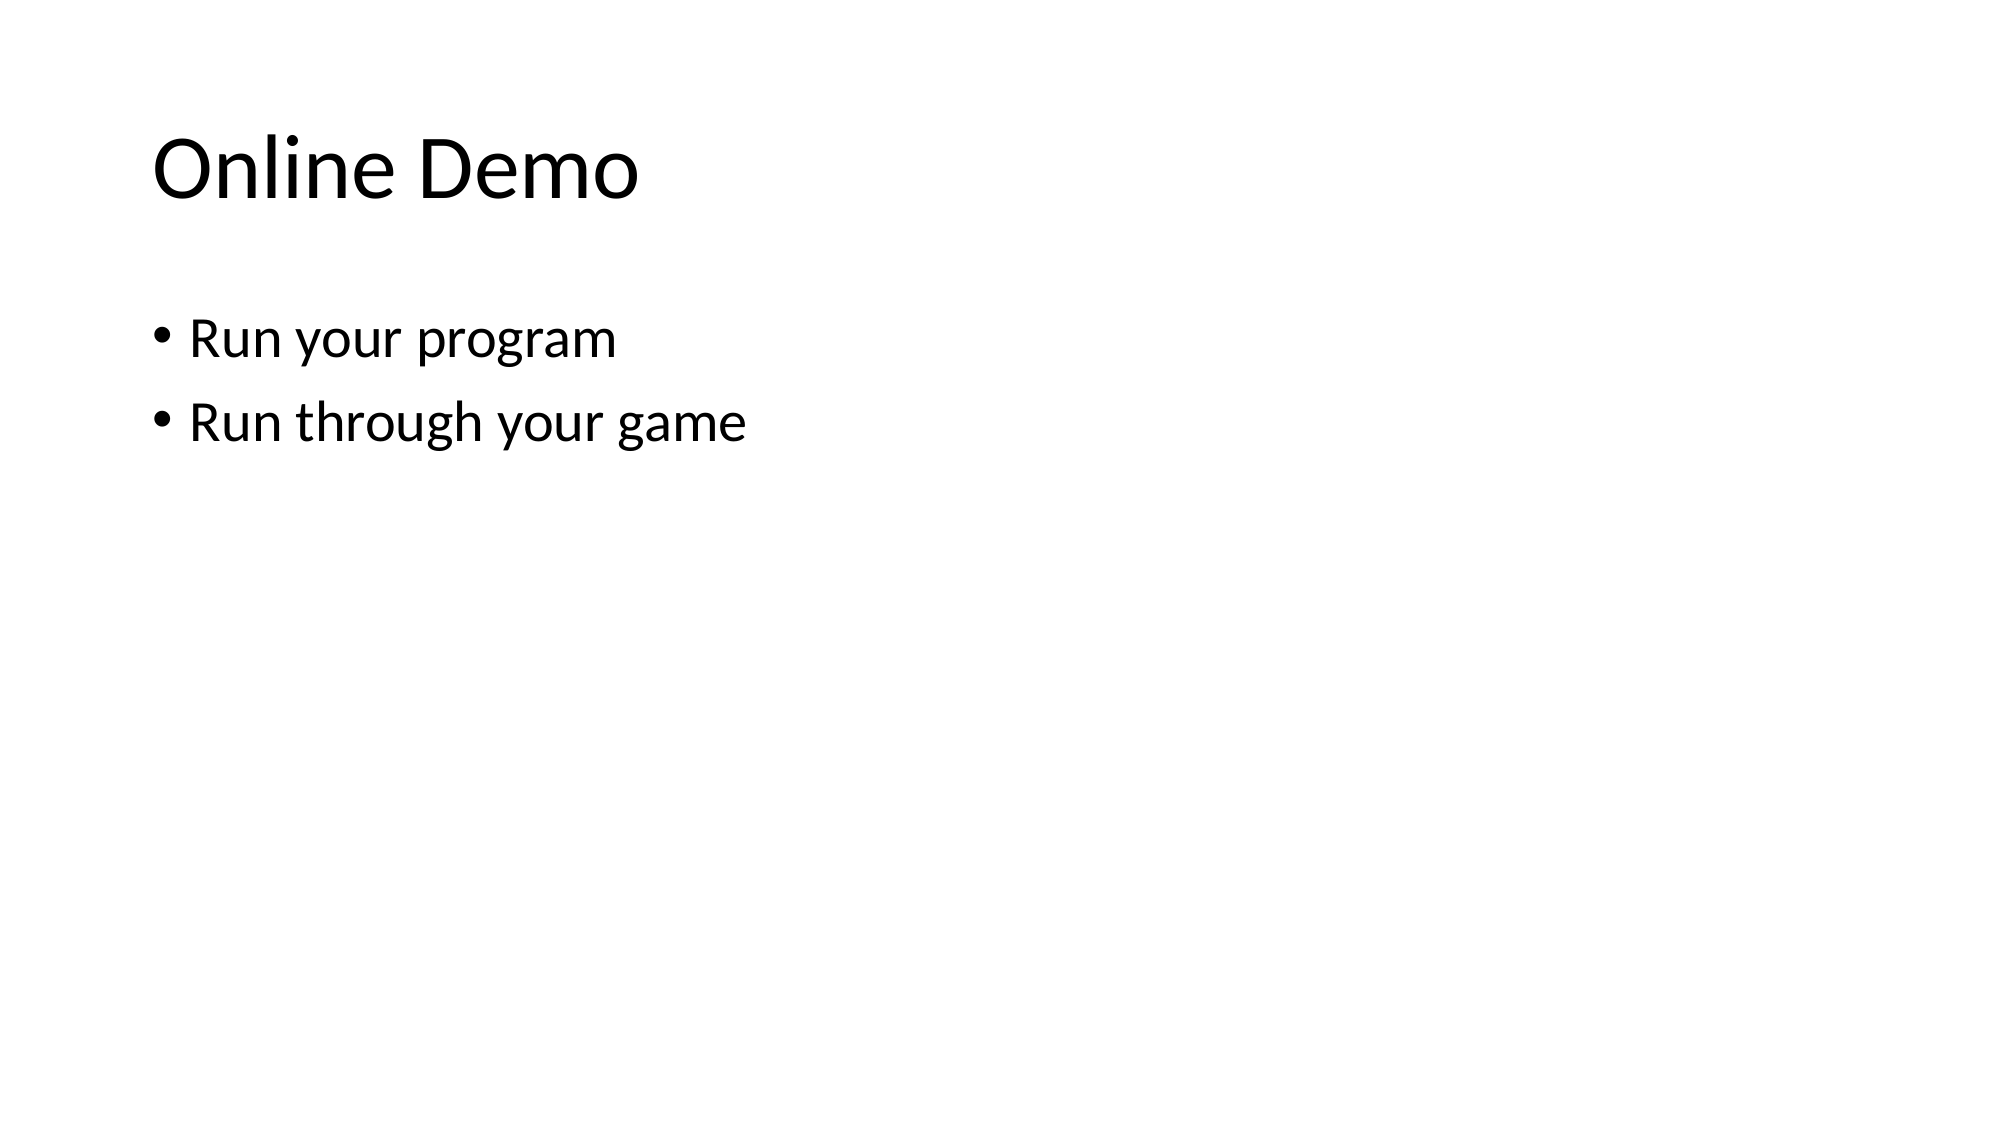

# Online Demo
Run your program
Run through your game